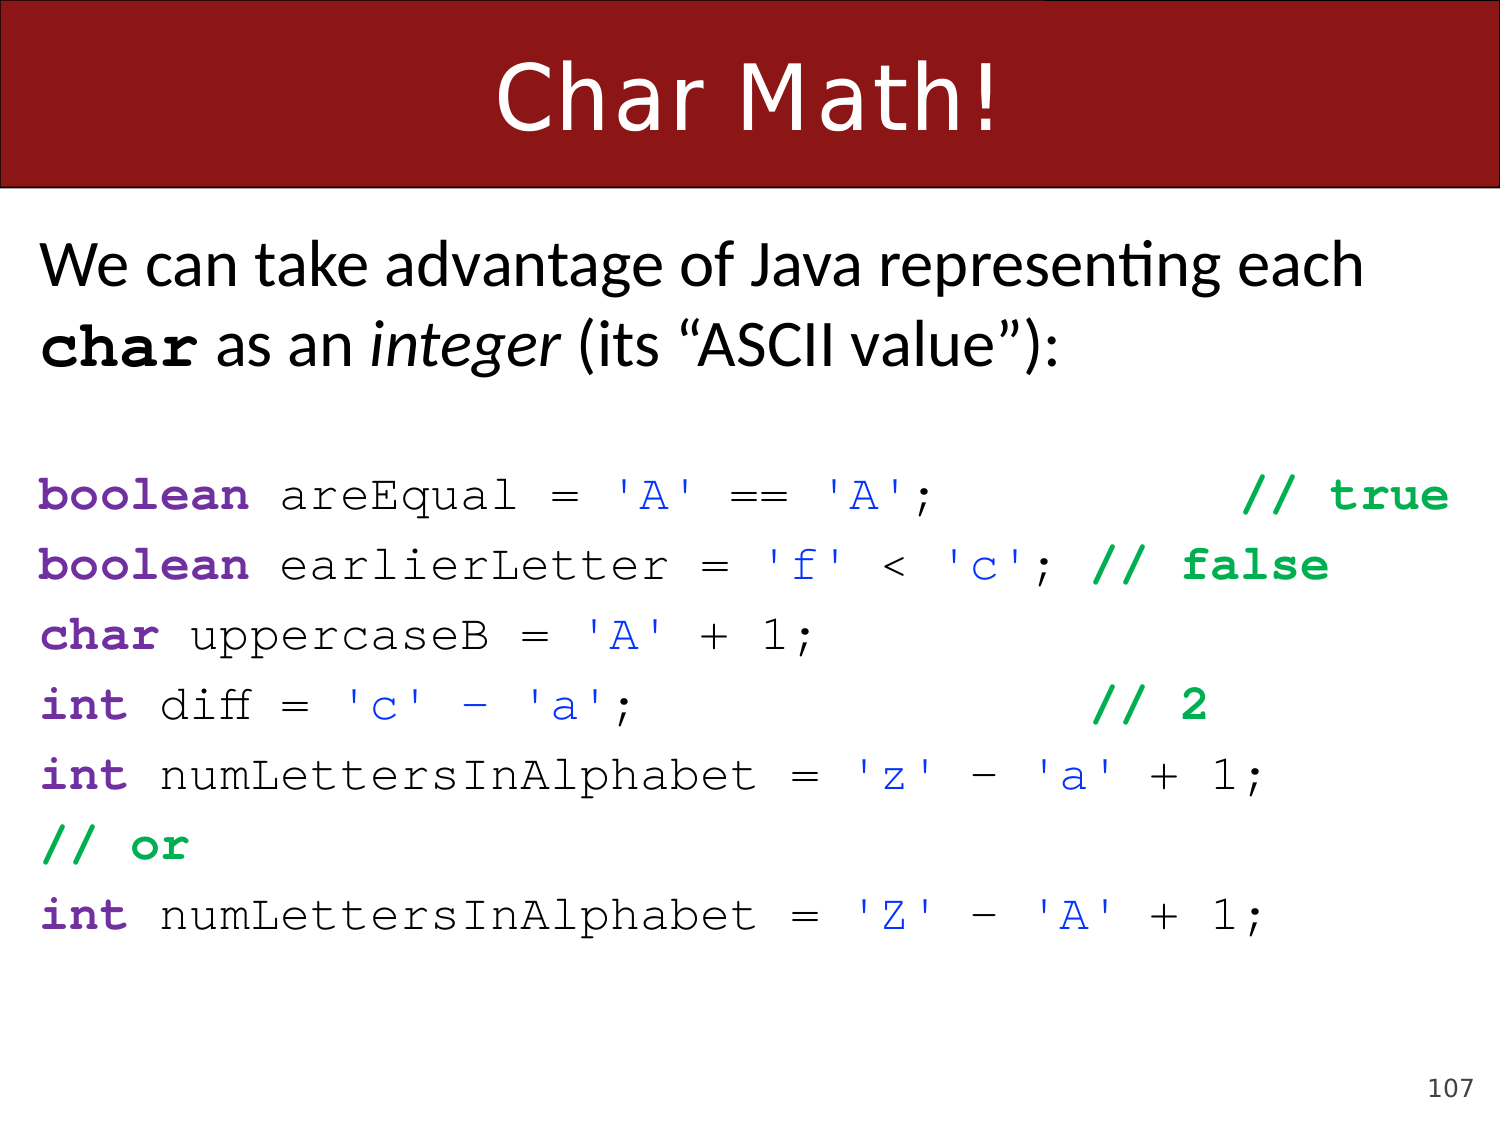

# Char Math!
We can take advantage of Java representing each char as an integer (its “ASCII value”):

boolean areEqual = 'A' == 'A';		// true
boolean earlierLetter = 'f' < 'c';	// false
char uppercaseB = 'A' + 1;
int diff = 'c' - 'a';			// 2
int numLettersInAlphabet = 'z' – 'a' + 1;
// or
int numLettersInAlphabet = 'Z' – 'A' + 1;